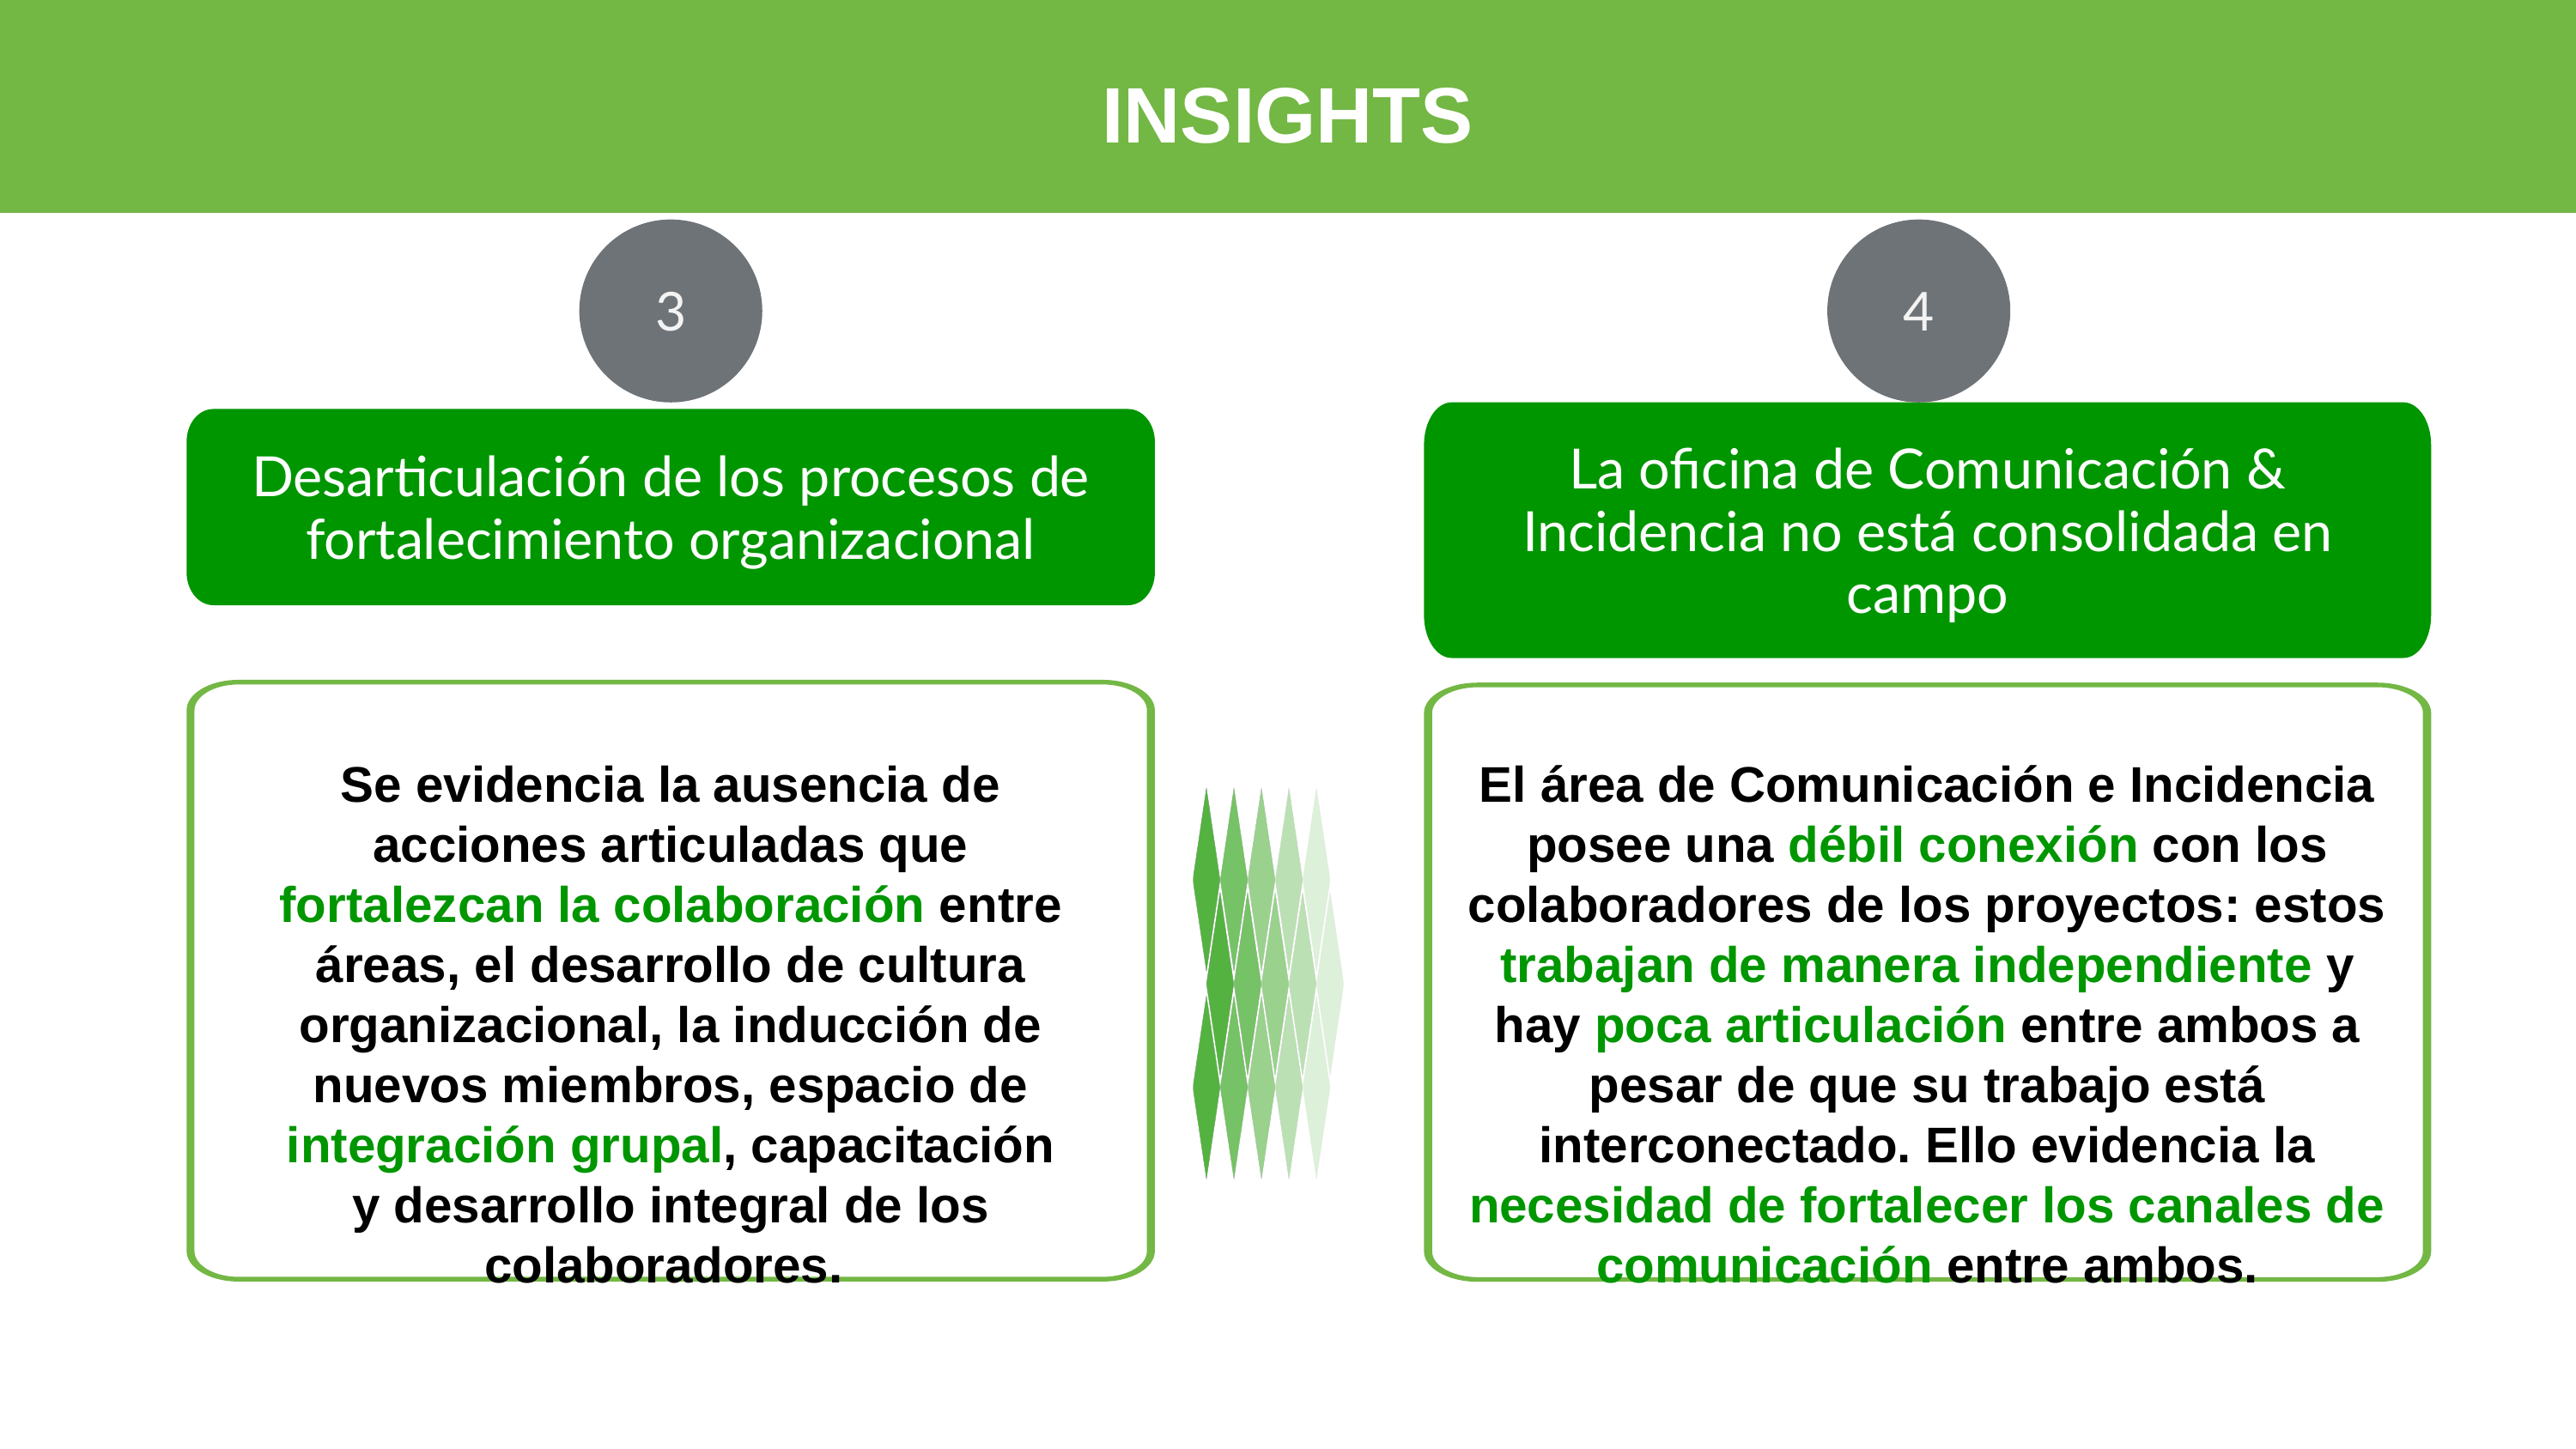

INSIGHTS

3

4

La oficina de Comunicación & Incidencia no está consolidada en campo
Desarticulación de los procesos de fortalecimiento organizacional

Se evidencia la ausencia de acciones articuladas que fortalezcan la colaboración entre áreas, el desarrollo de cultura organizacional, la inducción de nuevos miembros, espacio de integración gr﻿upal, capacitación y desarrollo integral de los colaboradores.
El área de Comunicación e Incidencia posee una débil conexión con los colaboradores de los proyectos: estos trabajan de manera independiente y hay poca articulación entre ambos a pesar de que su trabajo está interconectado. Ello evidencia la necesidad de fortalecer los canales de comunicación entre ambos.